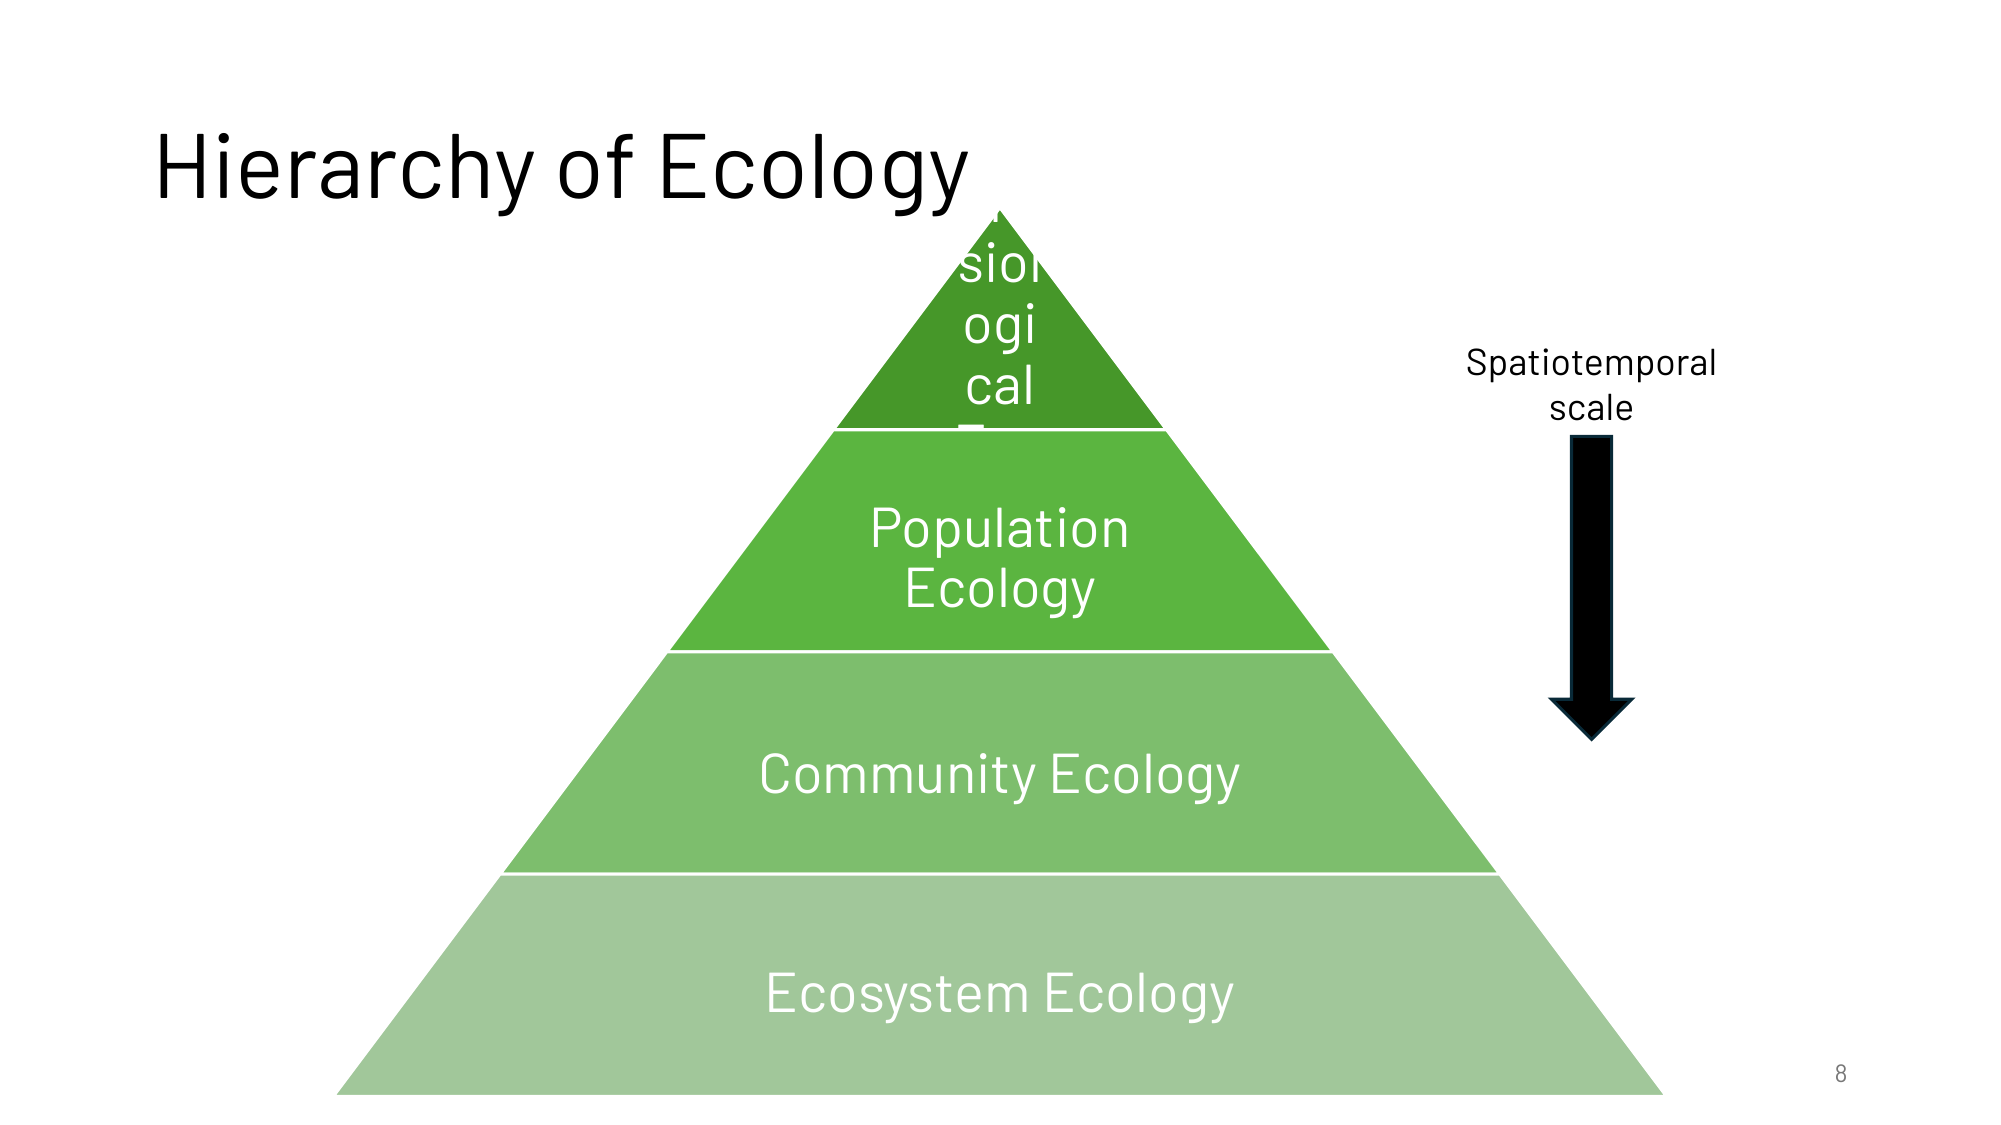

# Hierarchy of Ecology
Physiological Ecology
Population Ecology
Community Ecology
Ecosystem Ecology
Spatiotemporal
scale

8